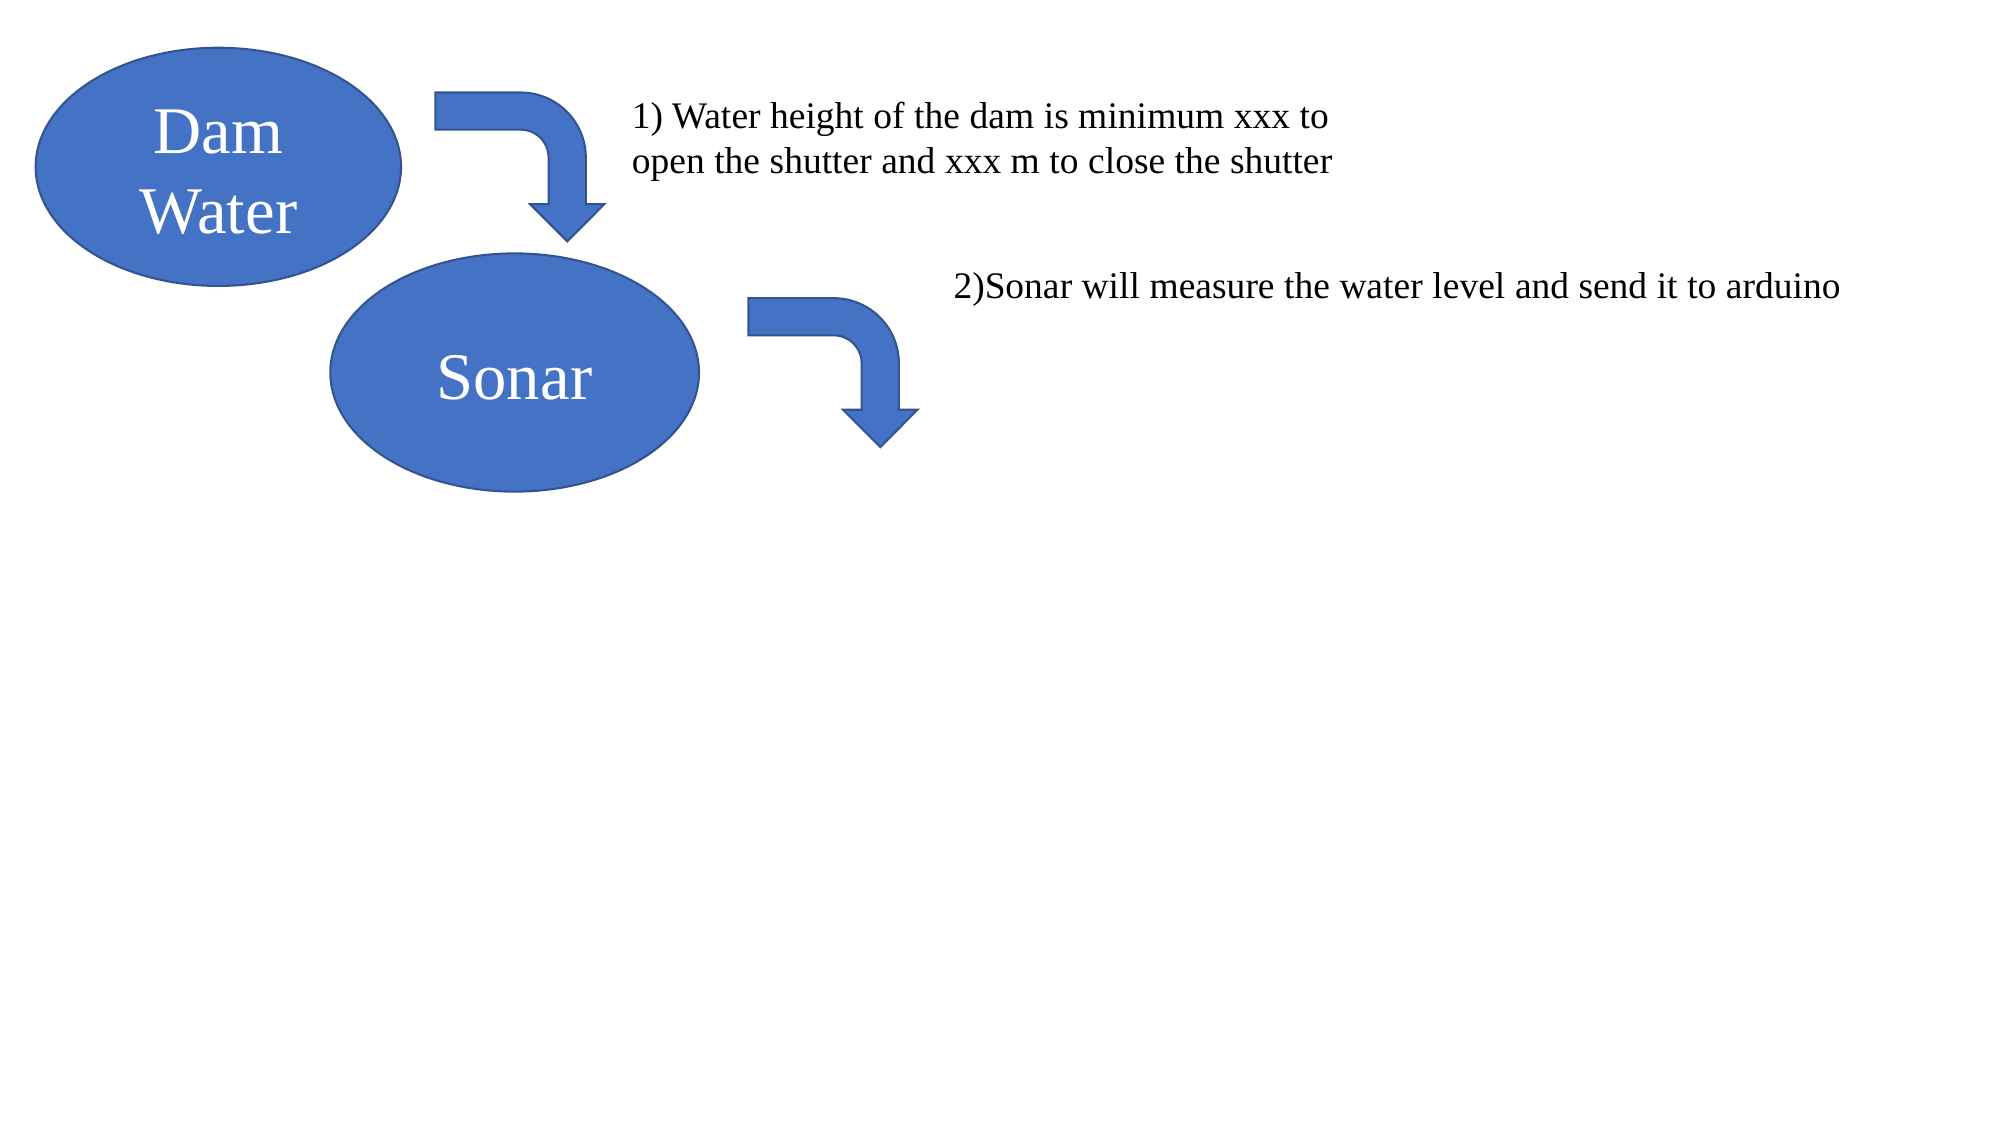

Dam Water

1) Water height of the dam is minimum xxx to open the shutter and xxx m to close the shutter
Sonar
2)Sonar will measure the water level and send it to arduino